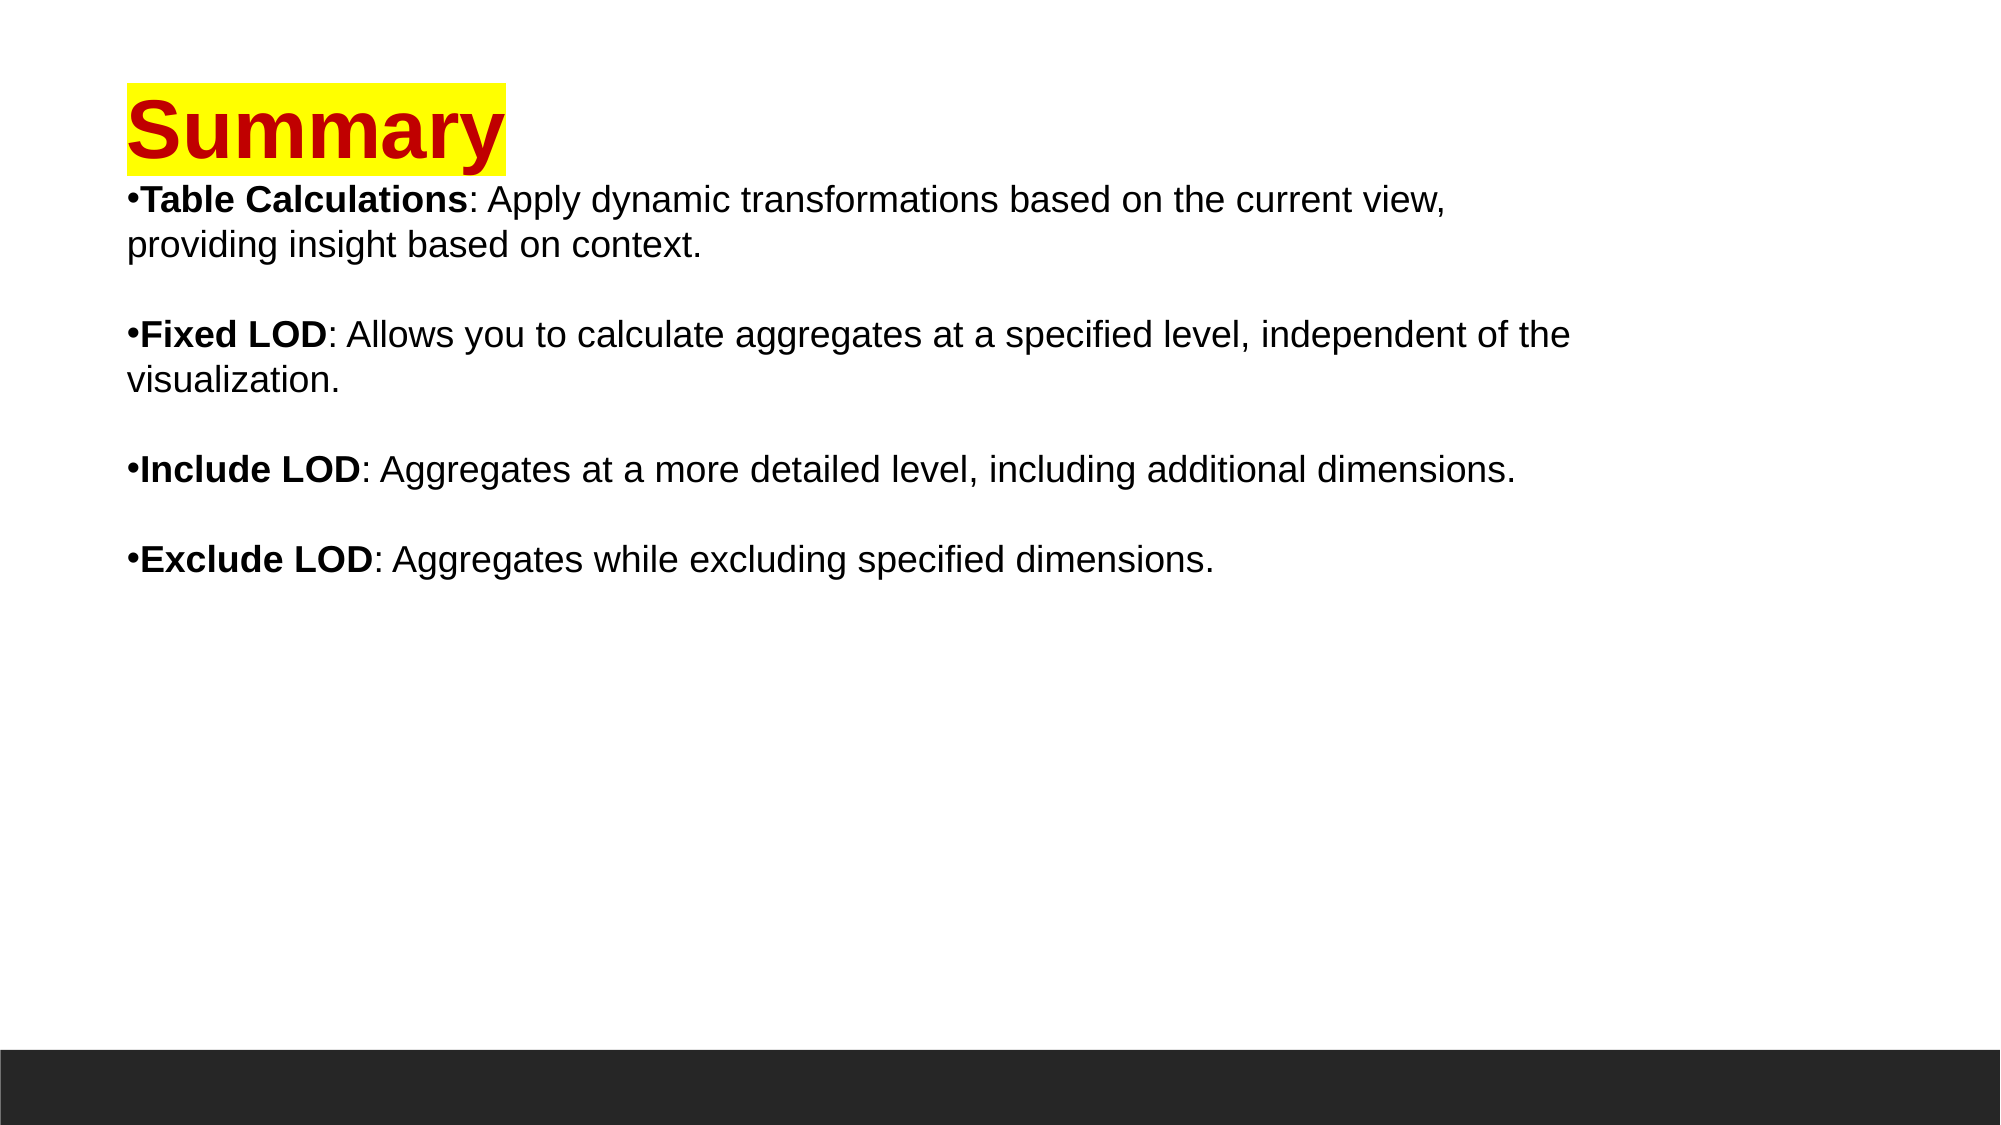

Summary
Table Calculations: Apply dynamic transformations based on the current view, providing insight based on context.

Fixed LOD: Allows you to calculate aggregates at a specified level, independent of the visualization.

Include LOD: Aggregates at a more detailed level, including additional dimensions.

Exclude LOD: Aggregates while excluding specified dimensions.